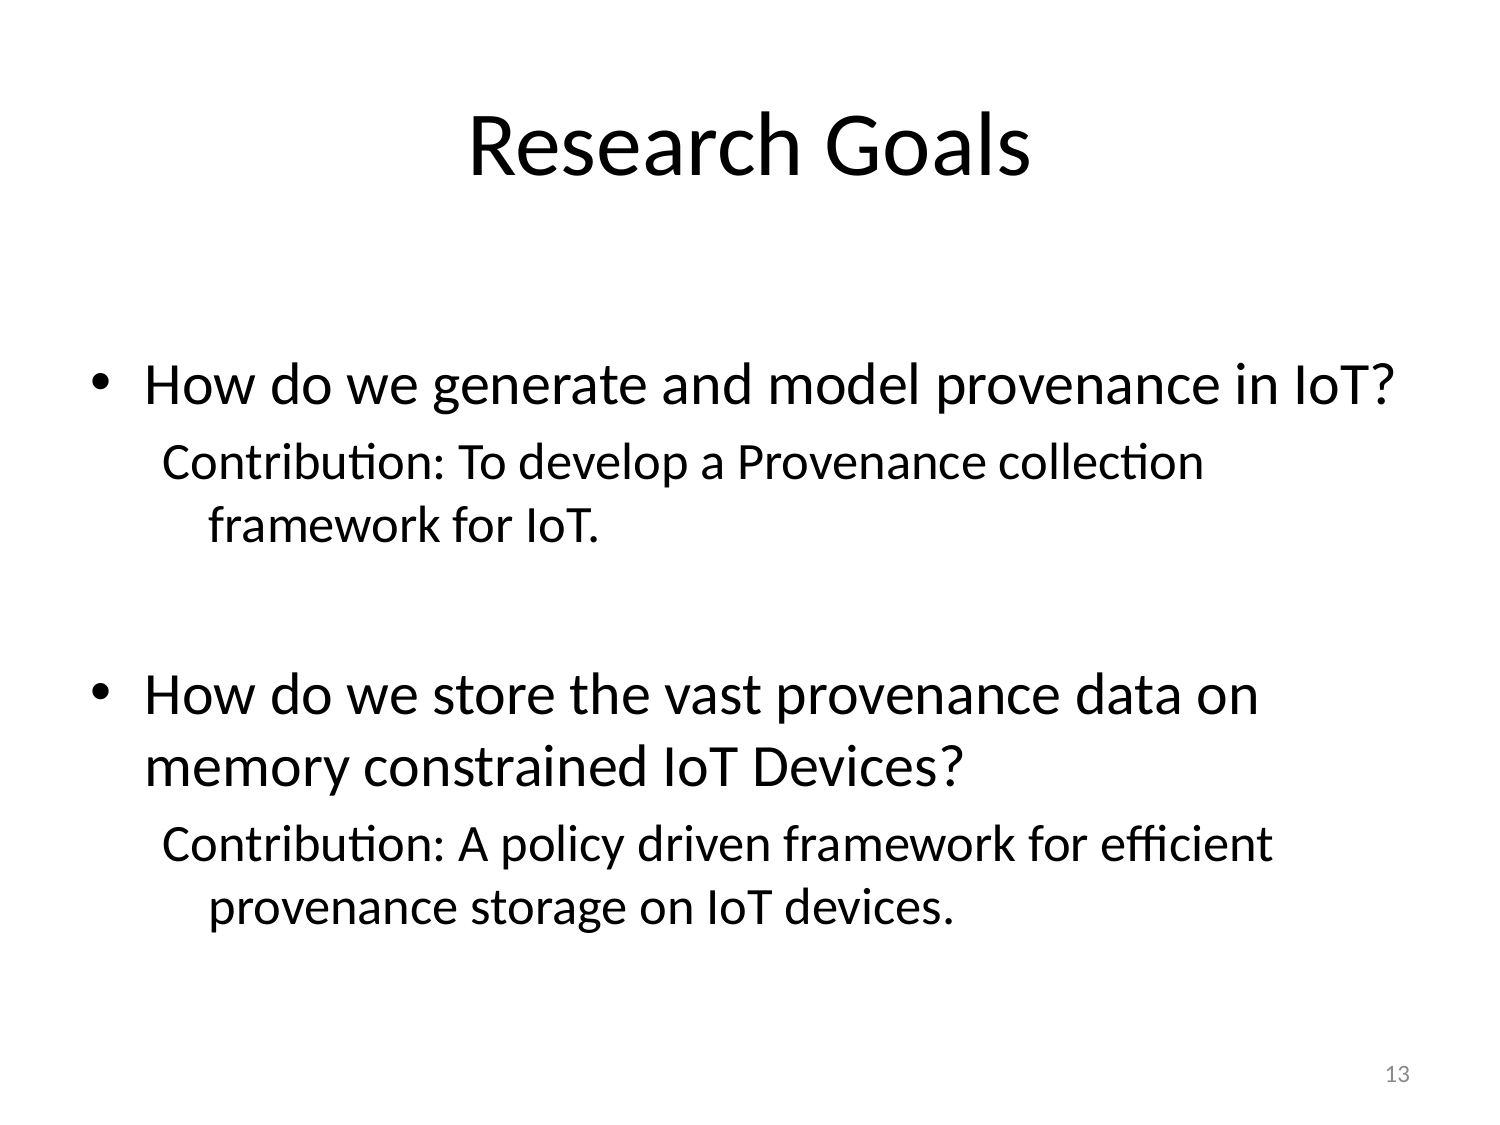

# Research Goals

How do we generate and model provenance in IoT?
Contribution: To develop a Provenance collection framework for IoT.

How do we store the vast provenance data on memory constrained IoT Devices?
Contribution: A policy driven framework for efficient provenance storage on IoT devices.

13